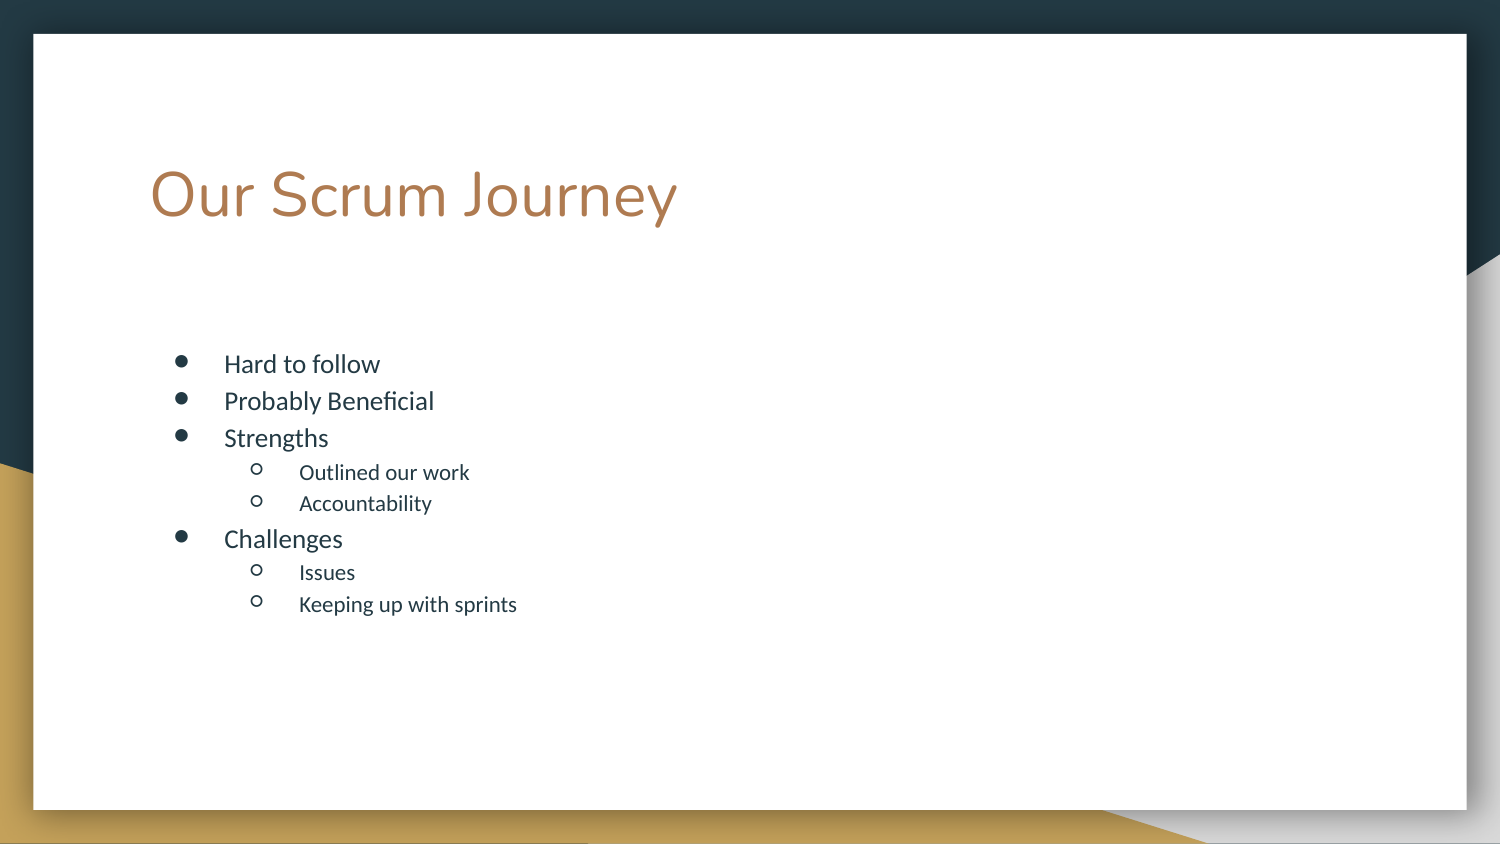

# Our Scrum Journey
Hard to follow
Probably Beneficial
Strengths
Outlined our work
Accountability
Challenges
Issues
Keeping up with sprints